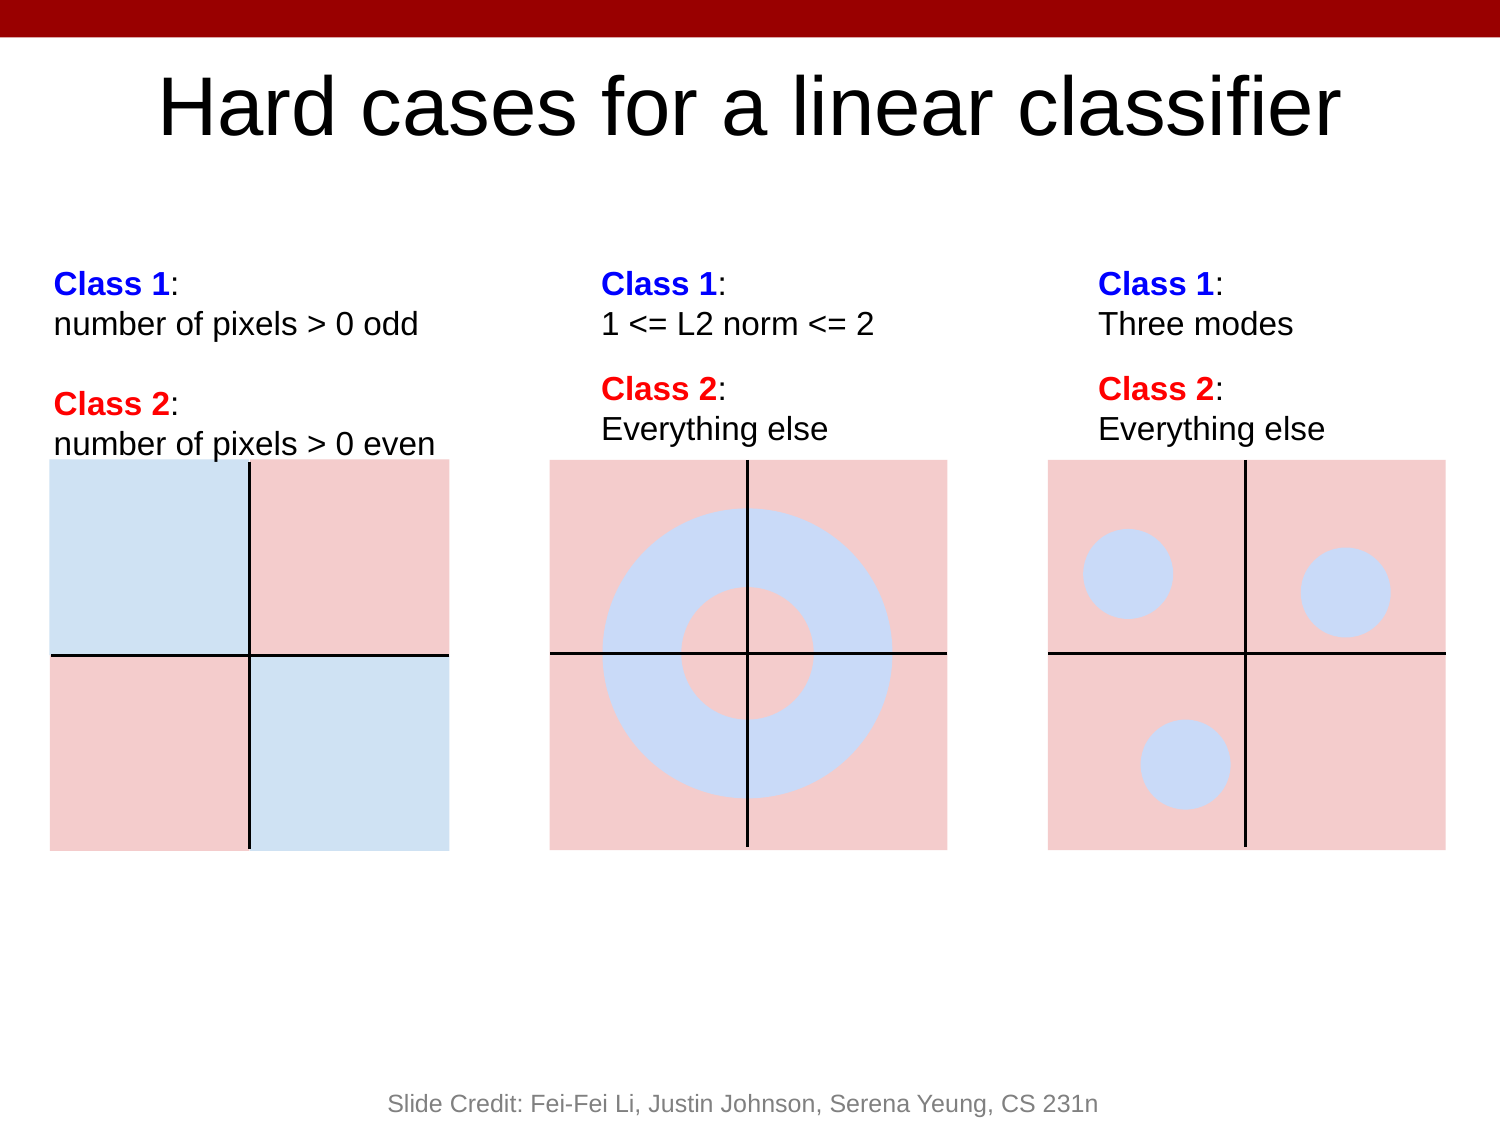

Hard cases for a linear classifier
Class 1:
number of pixels > 0 odd
Class 2:
number of pixels > 0 even
Class 1:
1 <= L2 norm <= 2

Class 2:
Everything else
Class 1:
Three modes

Class 2:
Everything else

Slide Credit: Fei-Fei Li, Justin Johnson, Serena Yeung, CS 231n